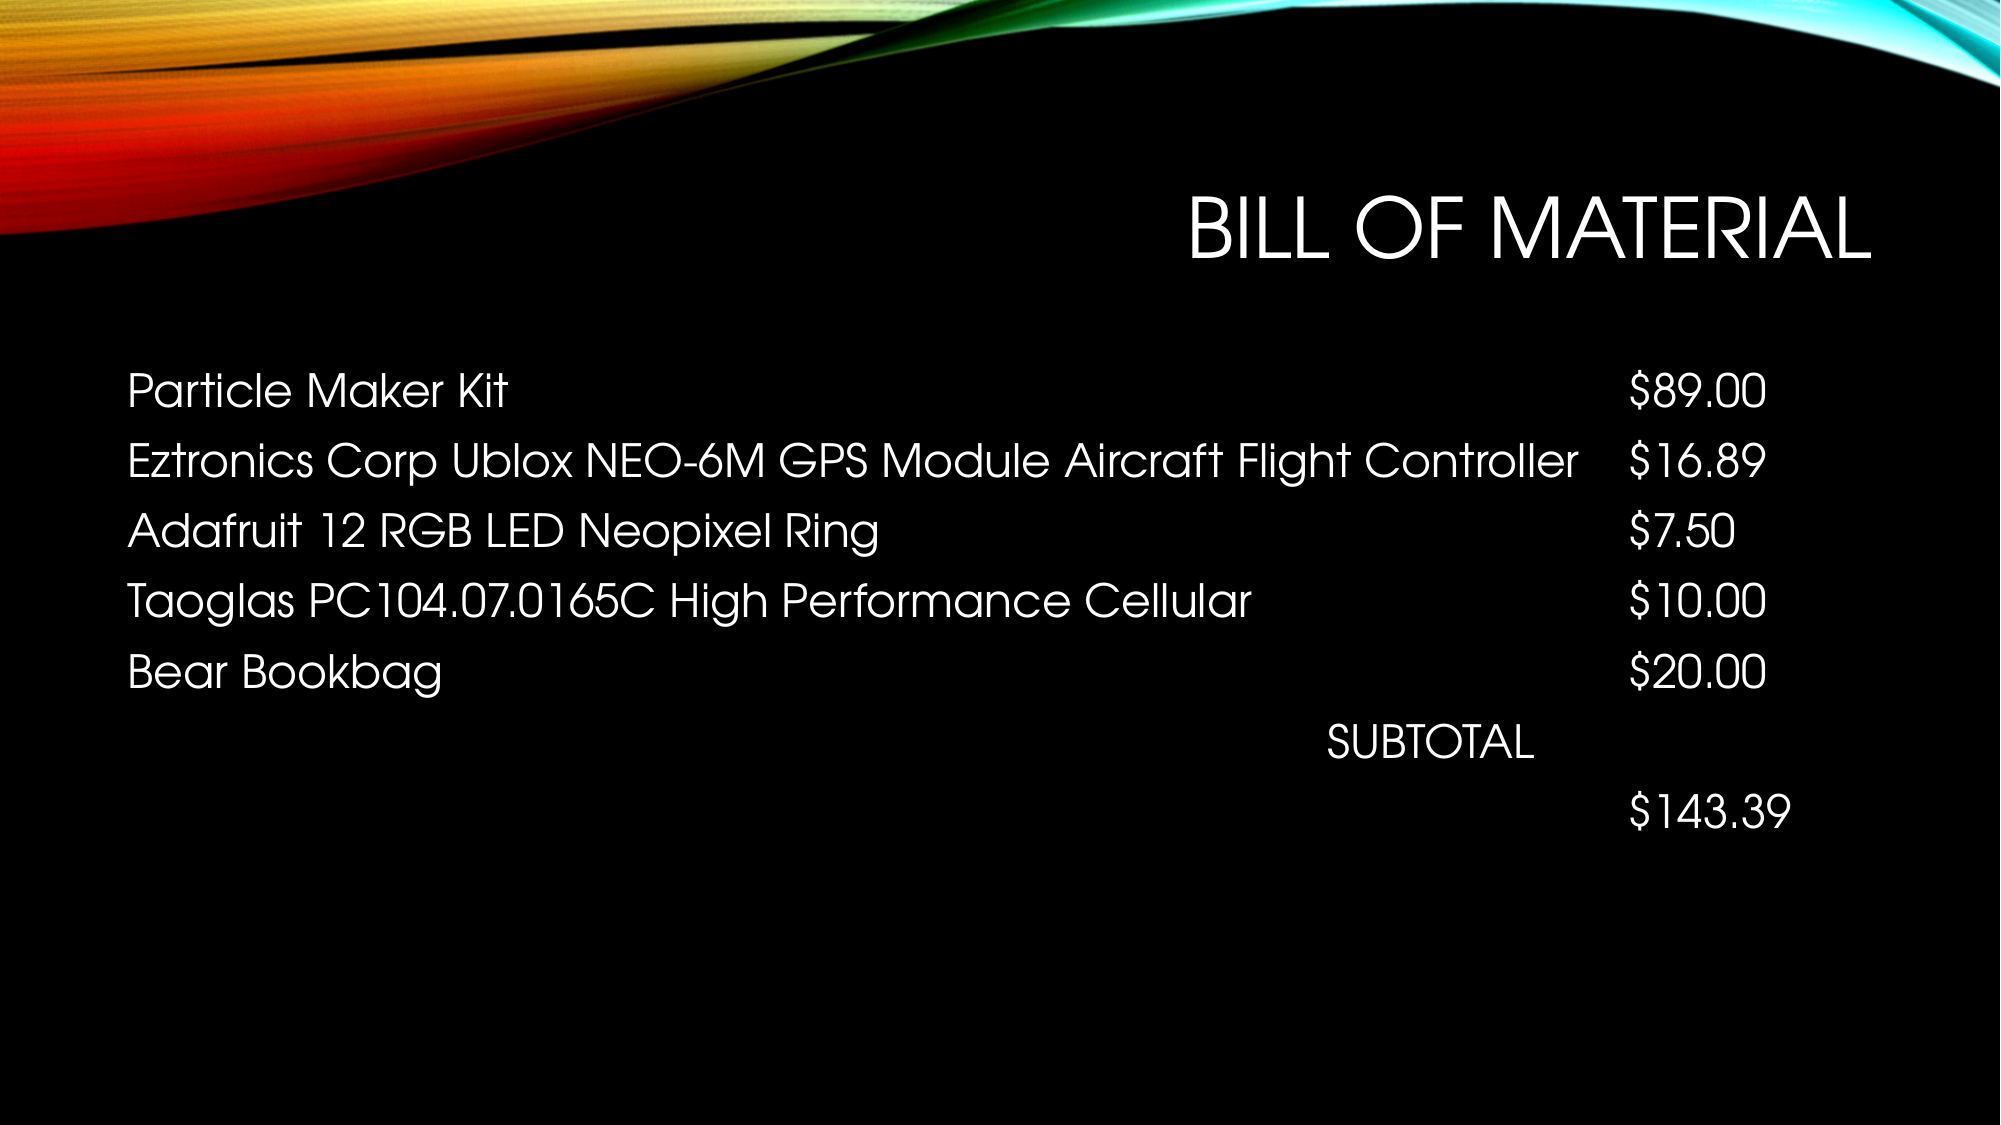

# bill of material
Particle Maker Kit								$89.00
Eztronics Corp Ublox NEO-6M GPS Module Aircraft Flight Controller	$16.89
Adafruit 12 RGB LED Neopixel Ring					$7.50
Taoglas PC104.07.0165C High Performance Cellular			$10.00
Bear Bookbag								$20.00
								SUBTOTAL
										$143.39